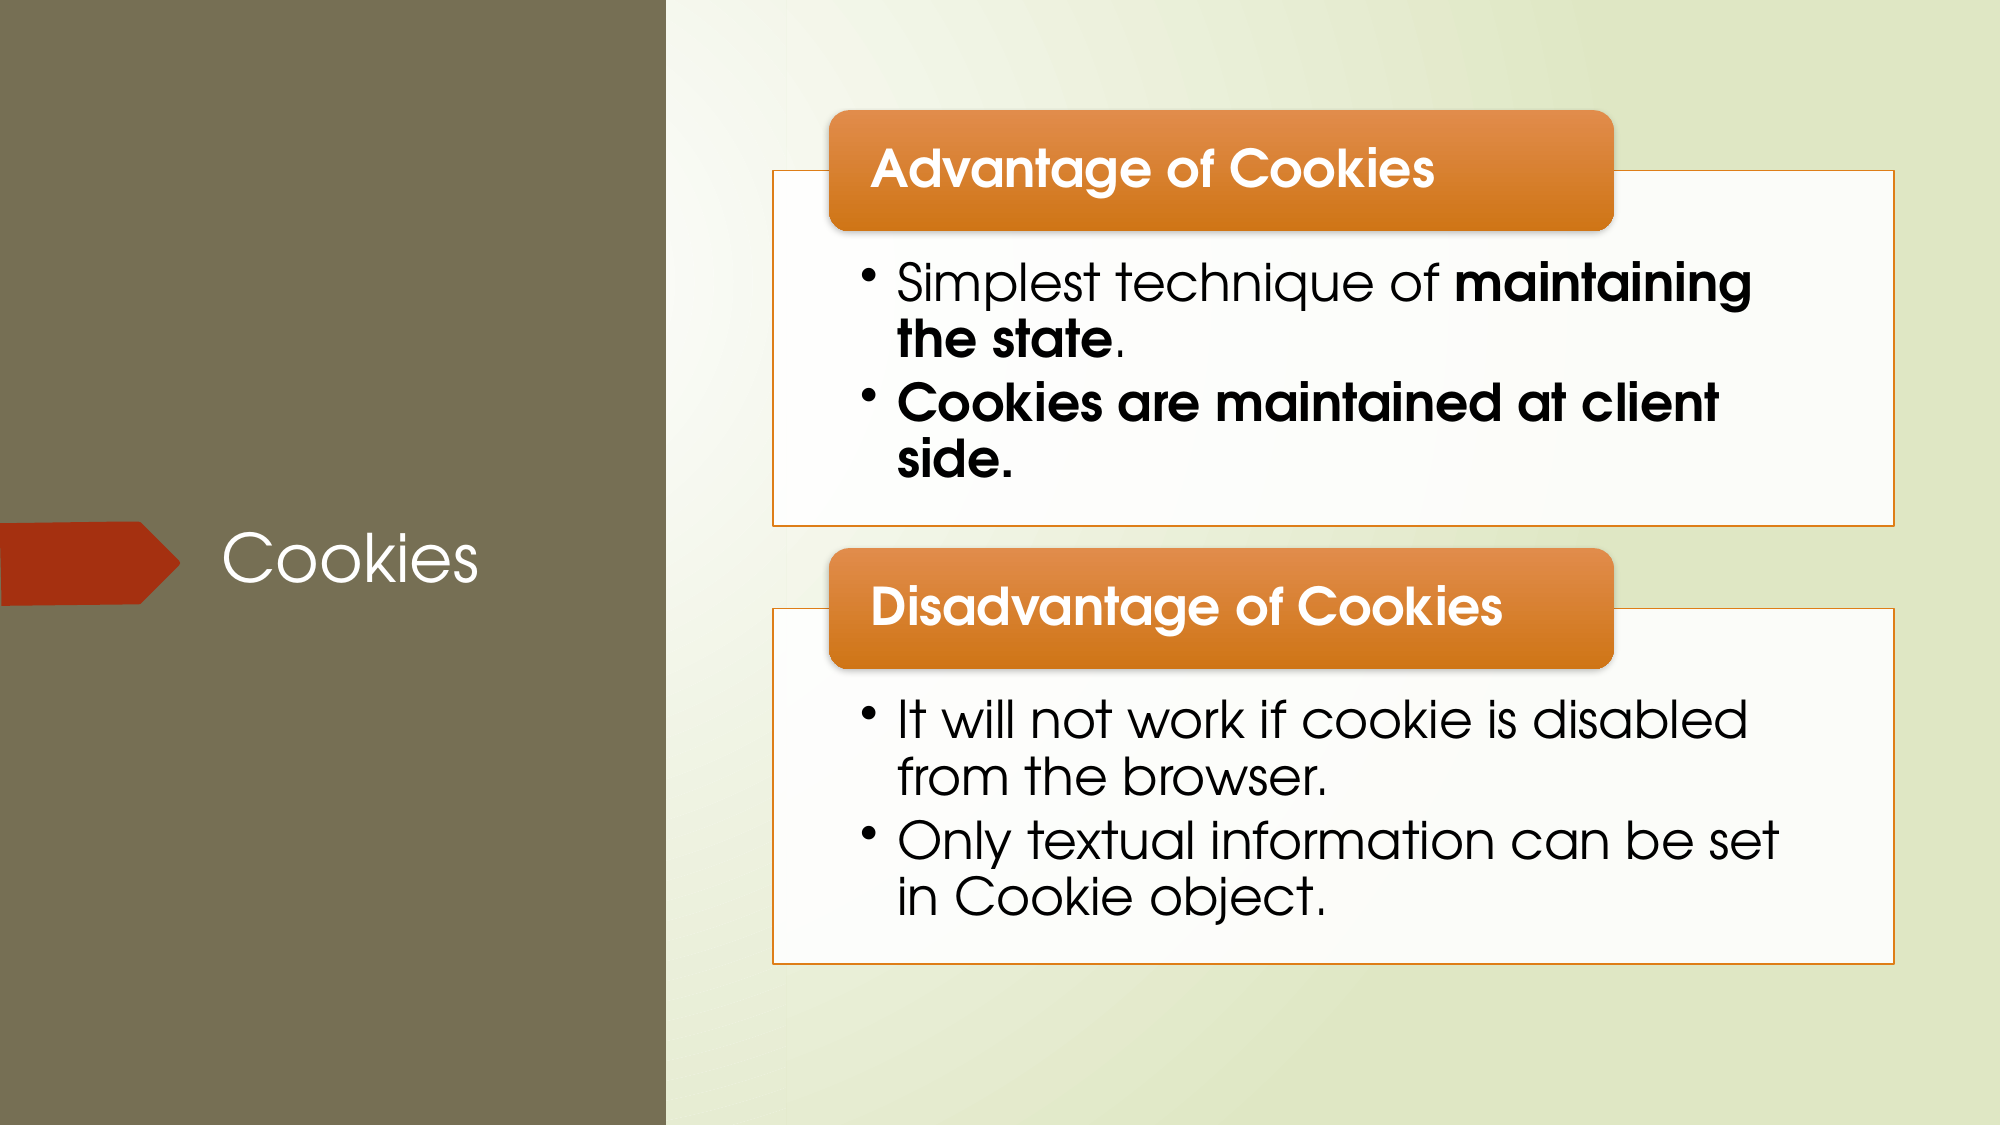

Simplest technique of maintaining the state.
Cookies are maintained at client side.
Advantage of Cookies
It will not work if cookie is disabled from the browser.
Only textual information can be set in Cookie object.
Disadvantage of Cookies
# Cookies